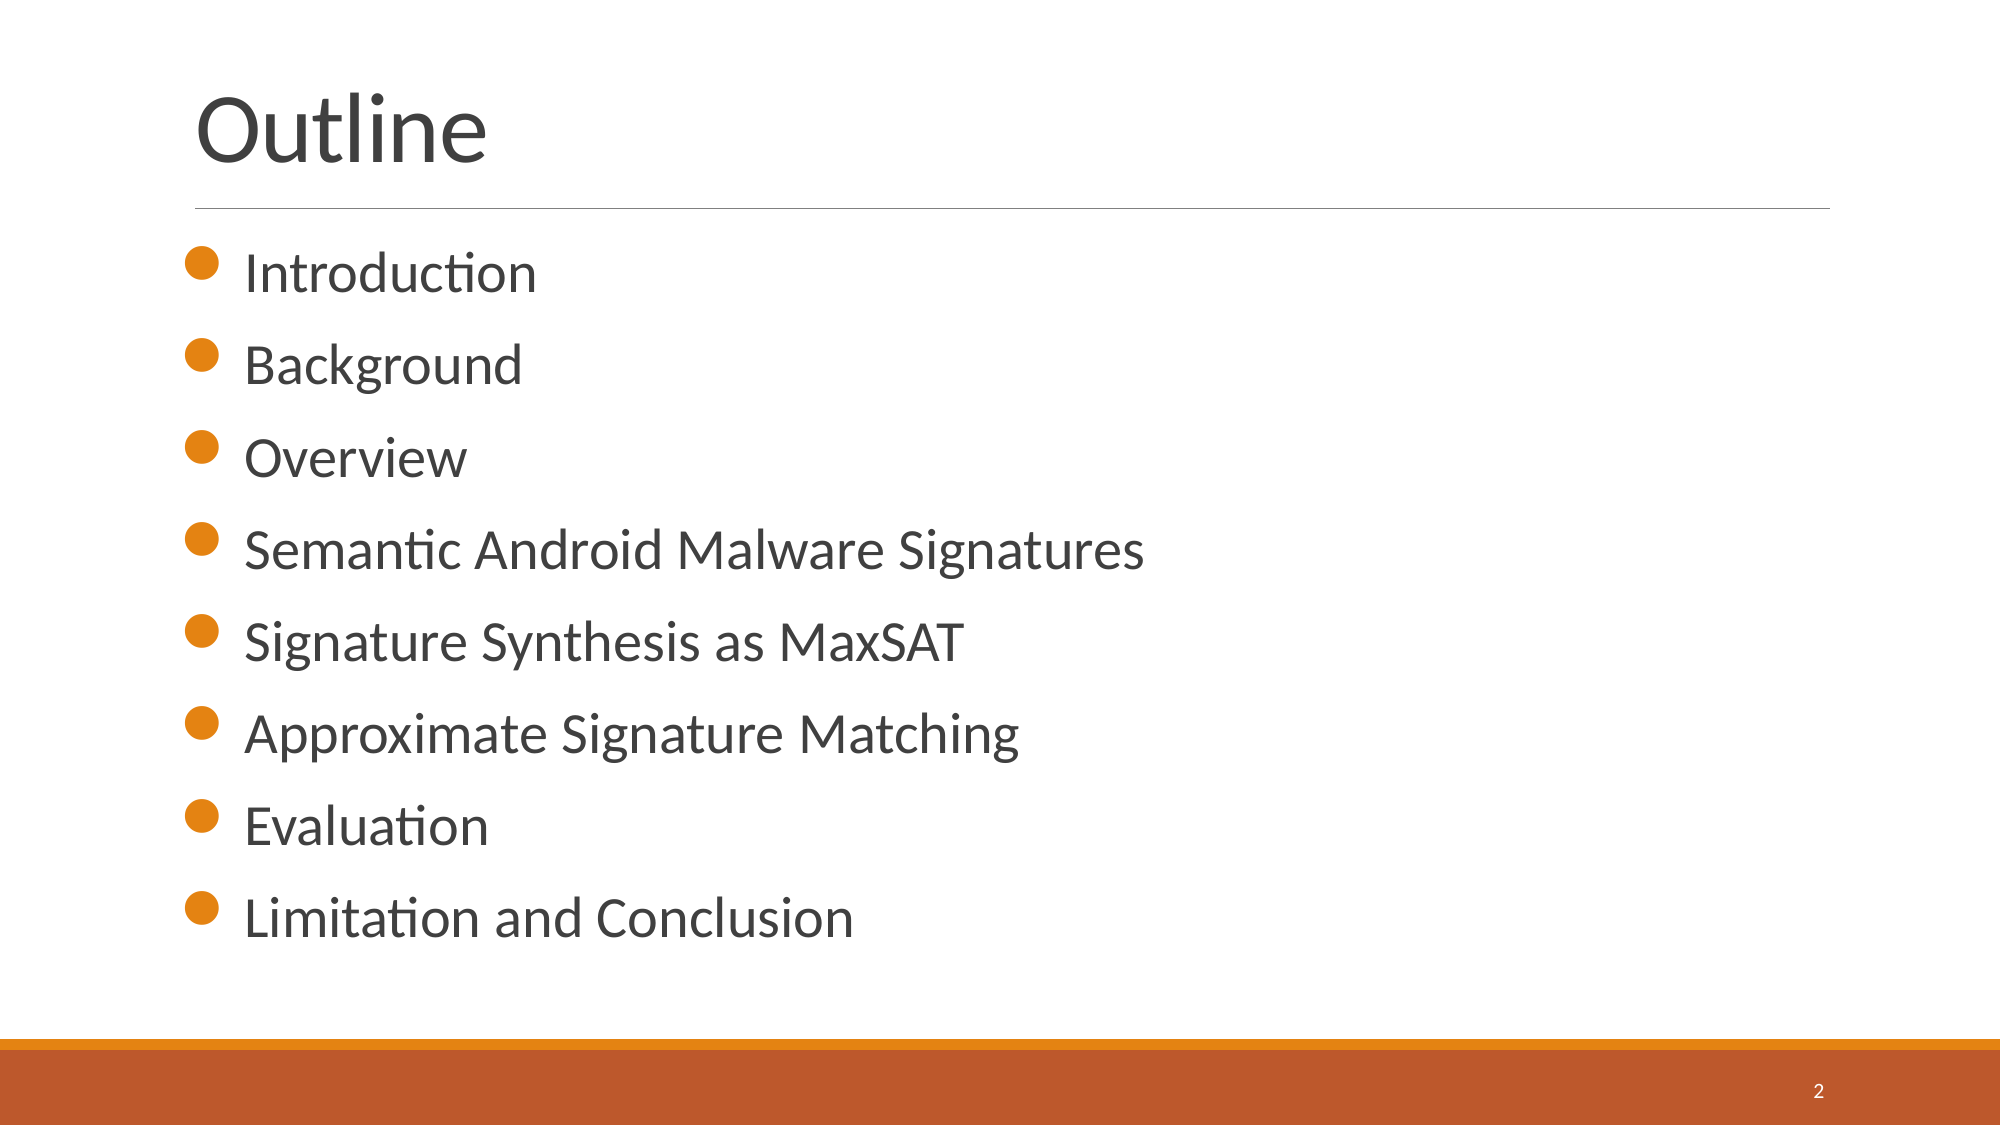

# Outline
Introduction
Background
Overview
Semantic Android Malware Signatures
Signature Synthesis as MaxSAT
Approximate Signature Matching
Evaluation
Limitation and Conclusion

2